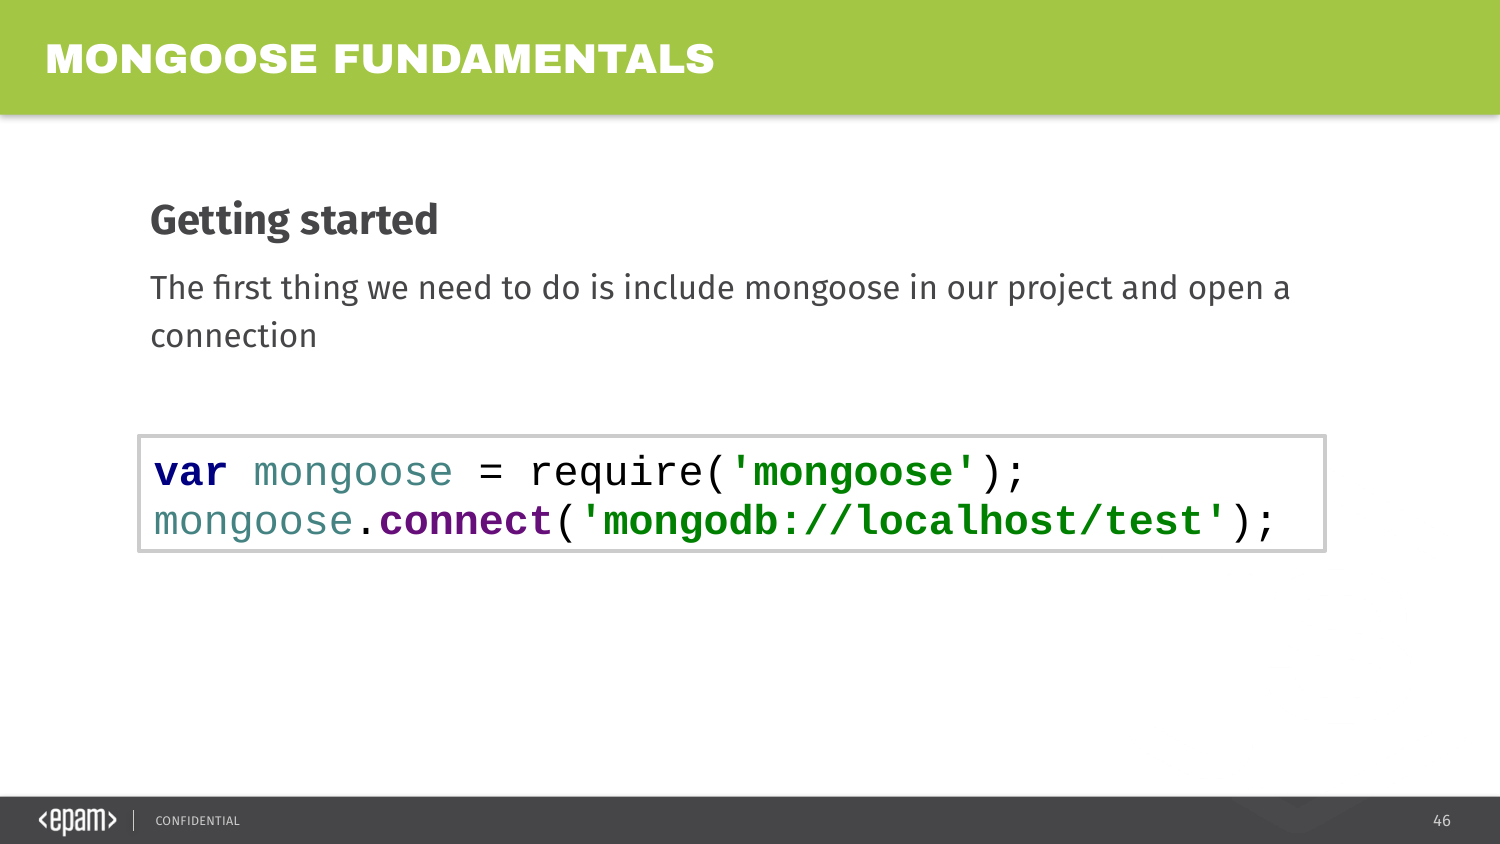

MONGOOSE FUNDAMENTALS
Getting started
The first thing we need to do is include mongoose in our project and open a connection
var mongoose = require('mongoose');
mongoose.connect('mongodb://localhost/test');